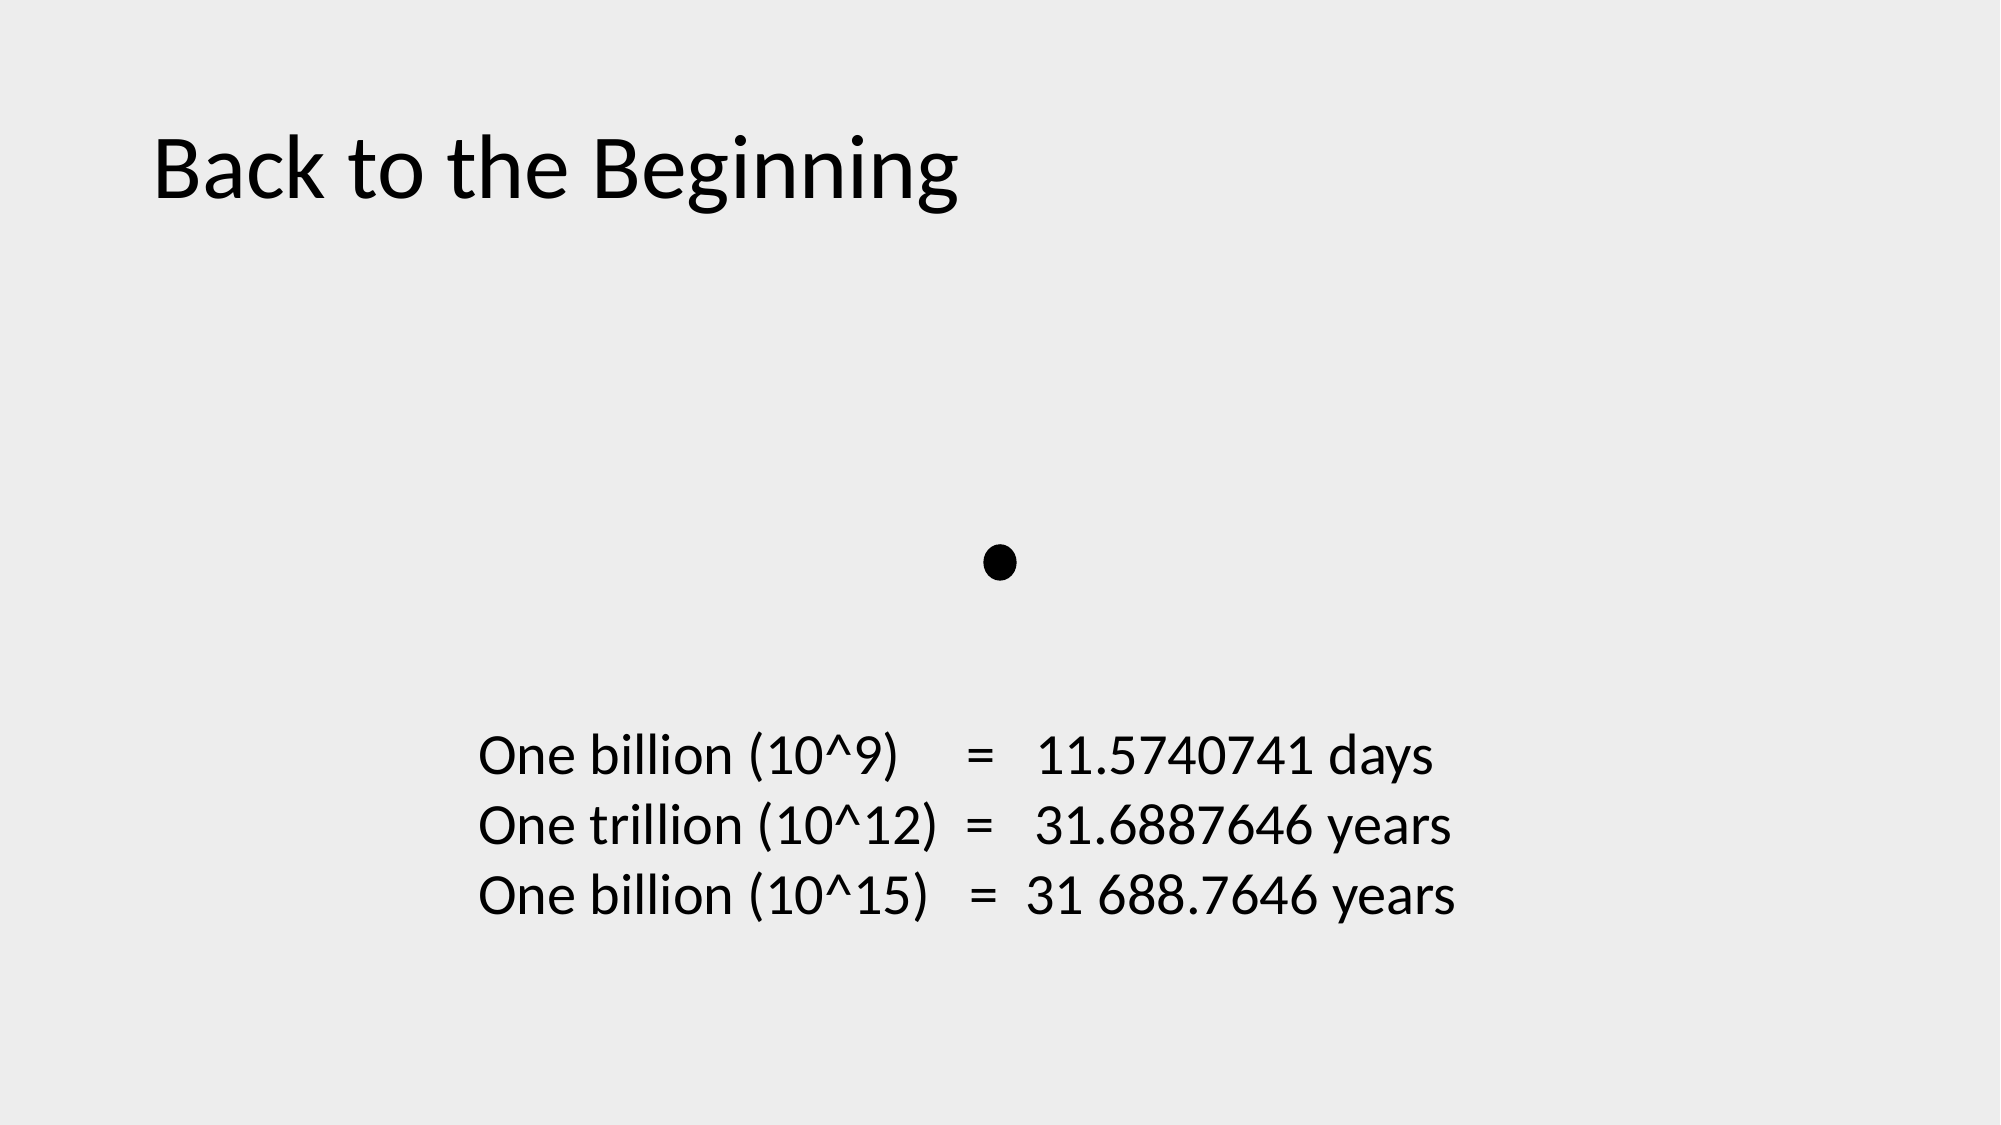

# Back to the Beginning

One billion (10^9)     =   11.5740741 days
One trillion (10^12)  =   31.6887646 years
One billion (10^15)   =  31 688.7646 years